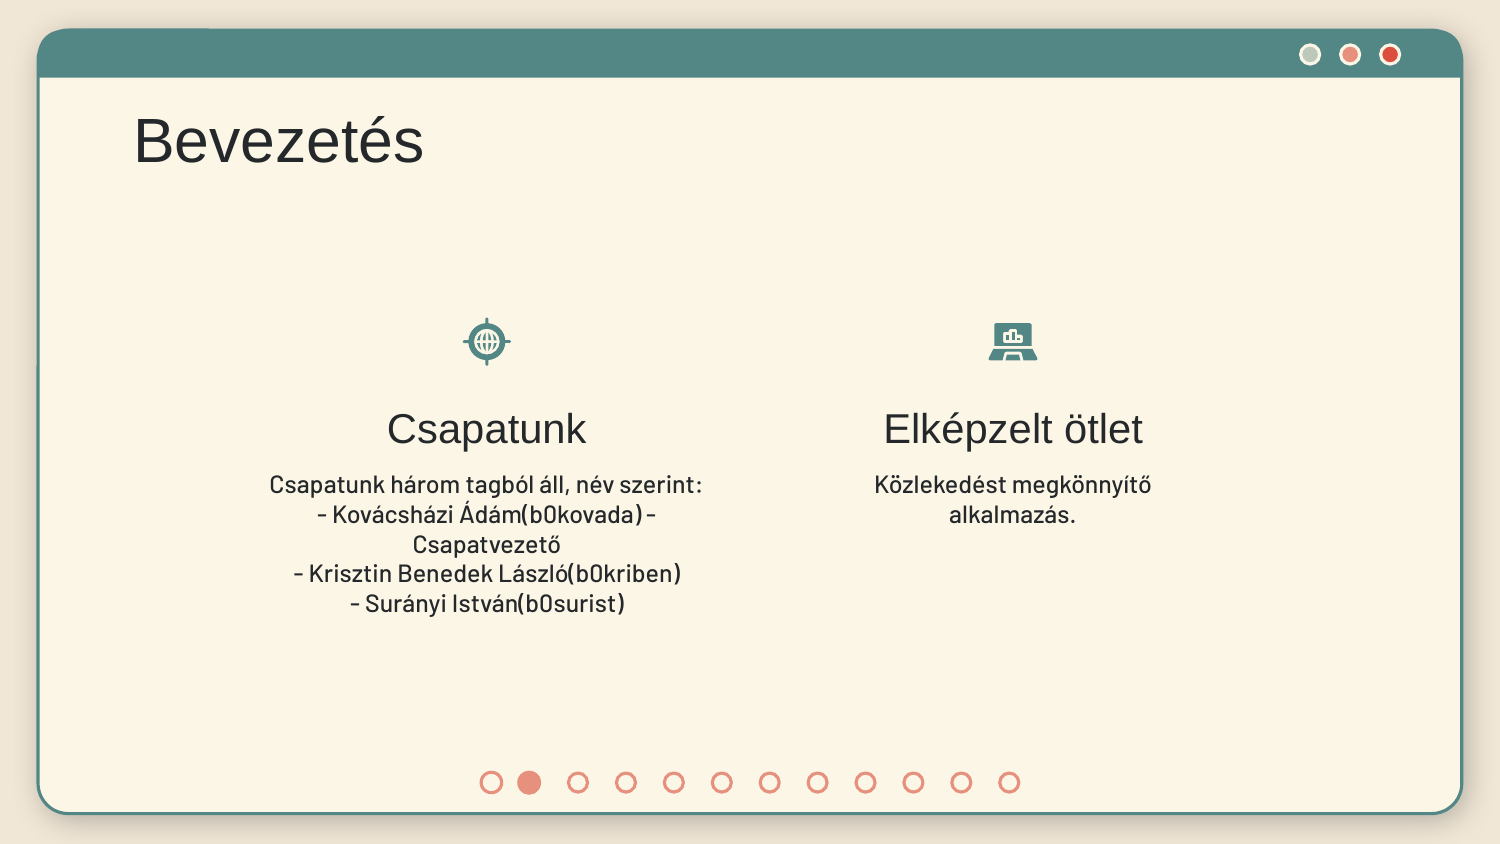

# Bevezetés

Csapatunk
Elképzelt ötlet
Csapatunk három tagból áll, név szerint:
- Kovácsházi Ádám(b0kovada) - Csapatvezető
- Krisztin Benedek László(b0kriben)
- Surányi István(b0surist)
Közlekedést megkönnyítő alkalmazás.